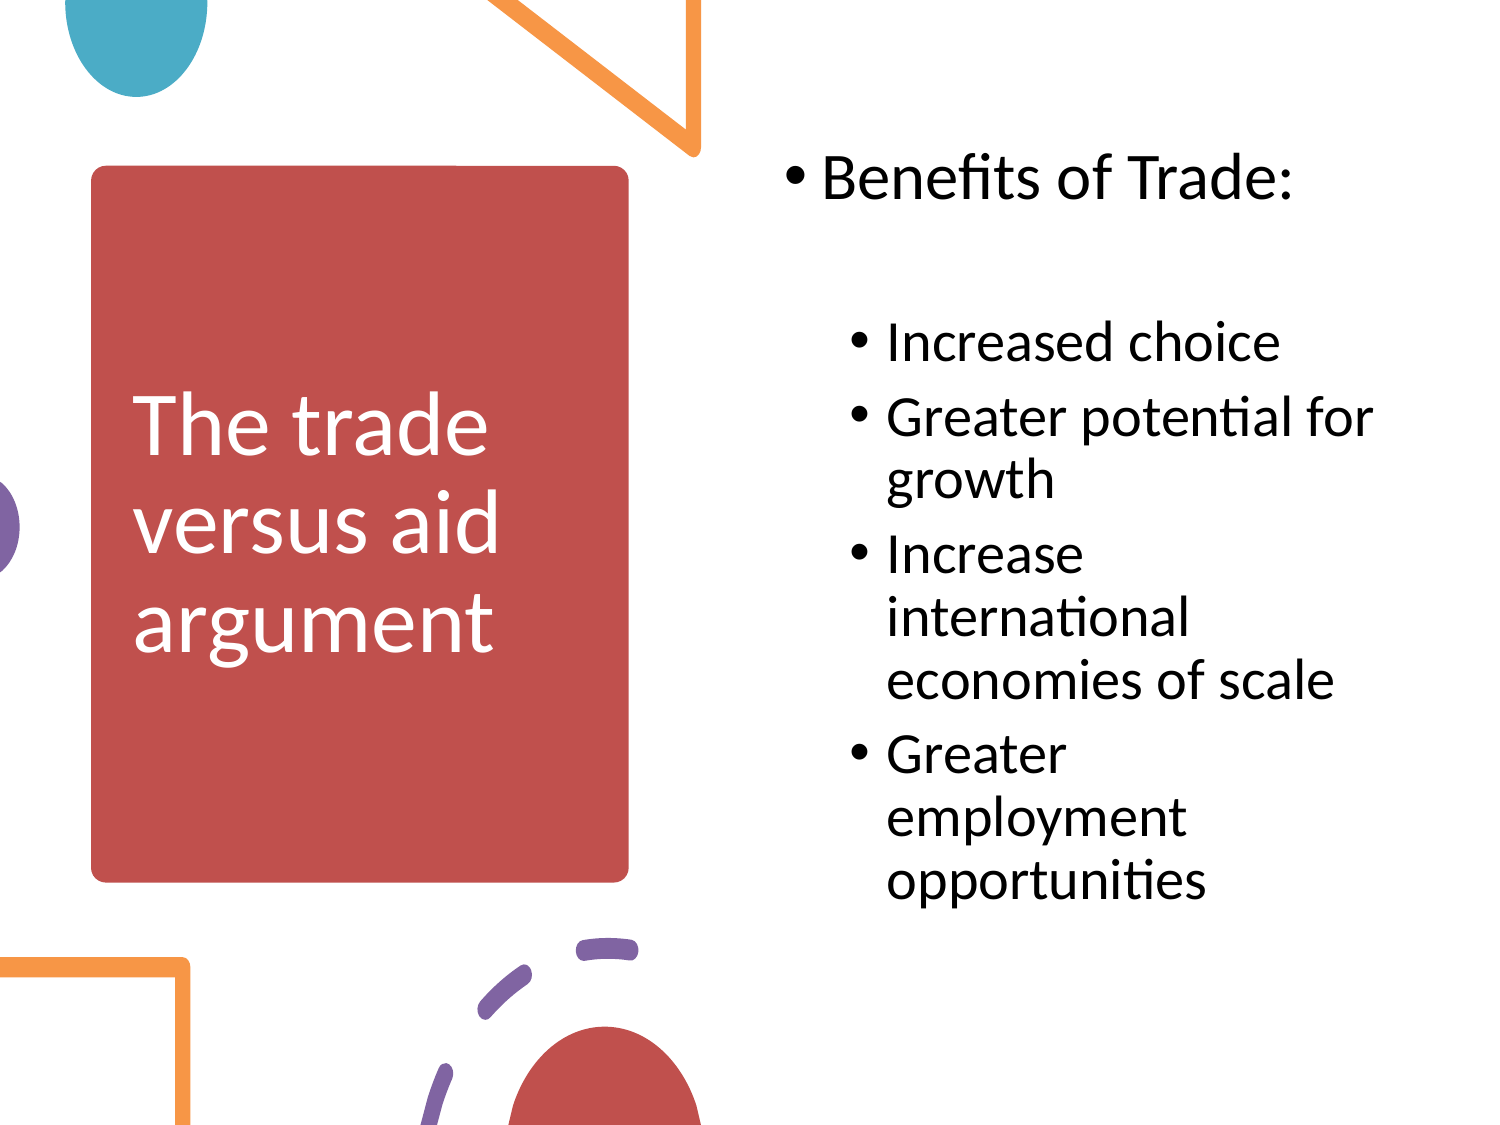

Benefits of Trade:

Increased choice
Greater potential for growth
Increase international economies of scale
Greater employment opportunities

# The trade versus aid argument